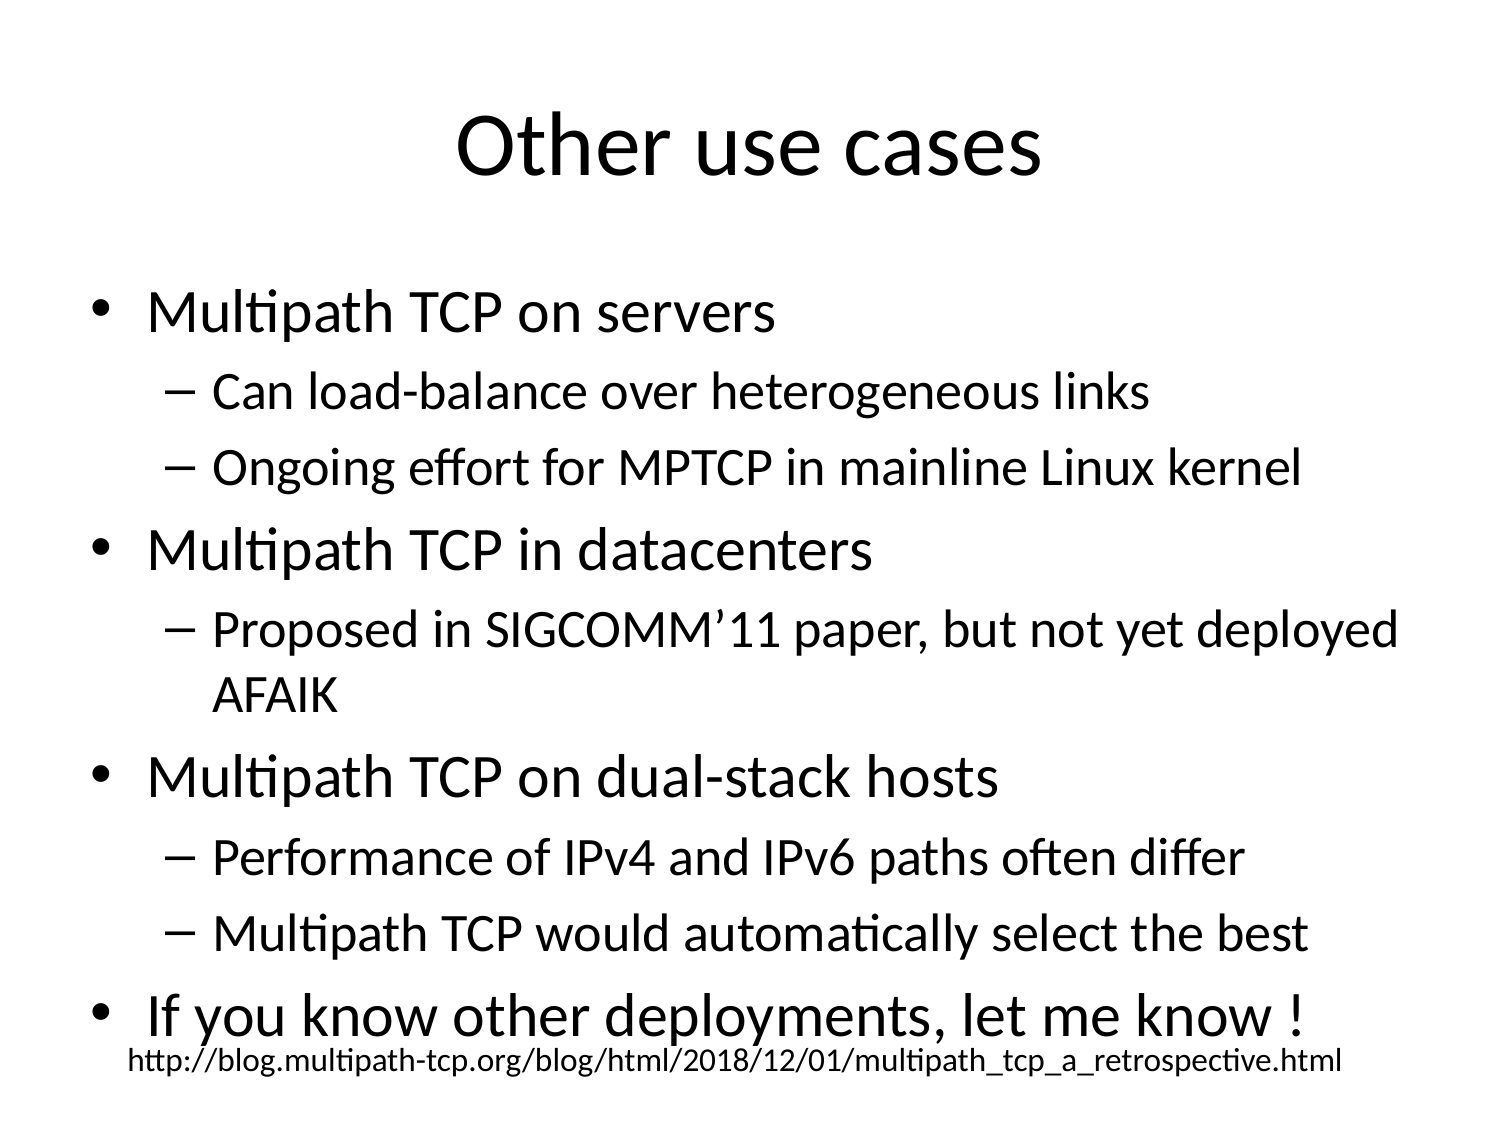

# Other use cases
Multipath TCP on servers
Can load-balance over heterogeneous links
Ongoing effort for MPTCP in mainline Linux kernel
Multipath TCP in datacenters
Proposed in SIGCOMM’11 paper, but not yet deployed AFAIK
Multipath TCP on dual-stack hosts
Performance of IPv4 and IPv6 paths often differ
Multipath TCP would automatically select the best
If you know other deployments, let me know !
http://blog.multipath-tcp.org/blog/html/2018/12/01/multipath_tcp_a_retrospective.html